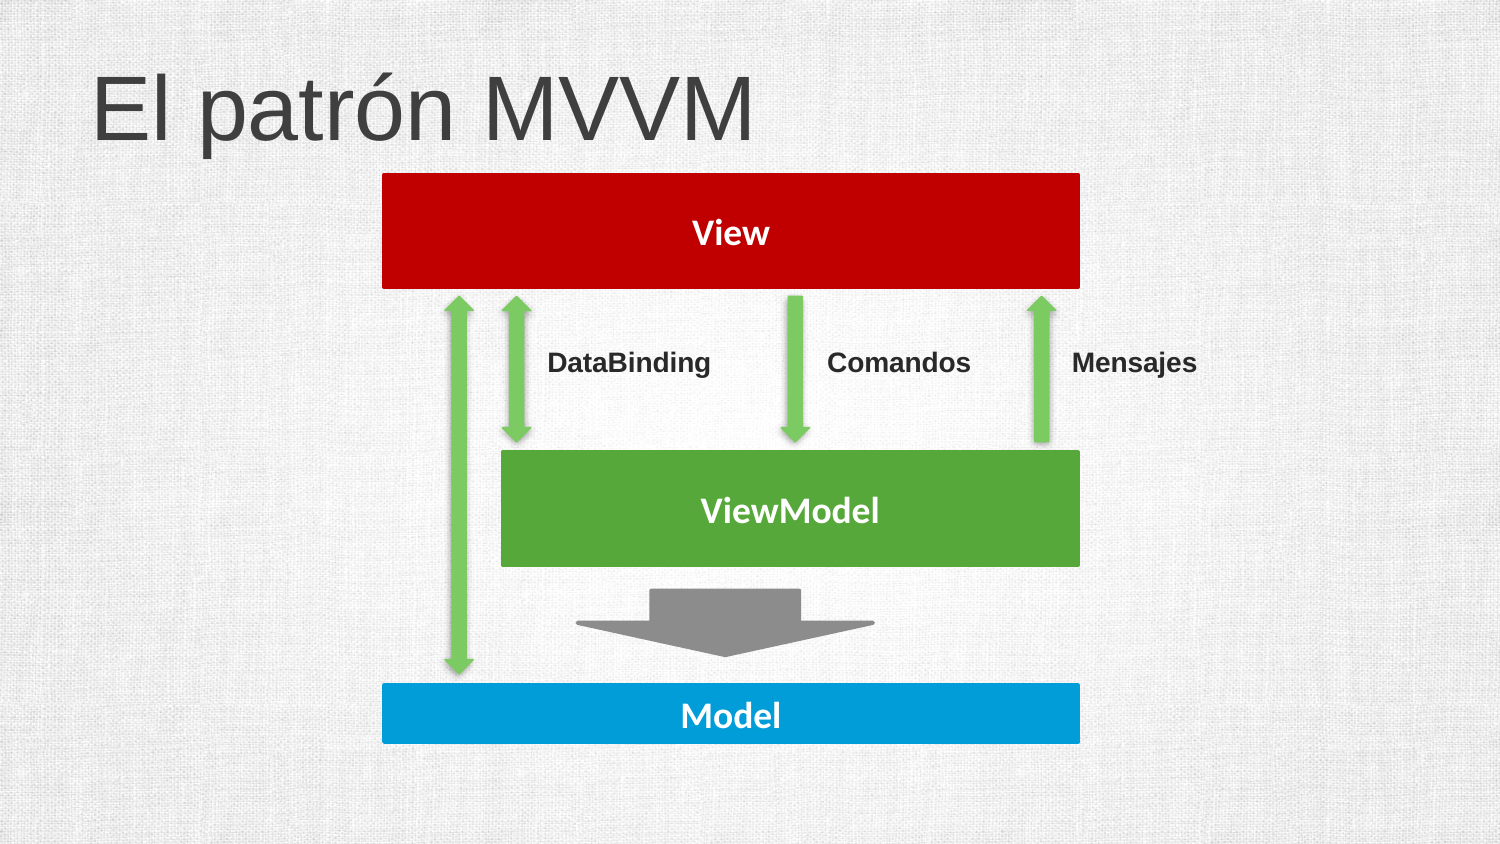

# El patrón MVVM
View

DataBinding
Comandos
Mensajes
ViewModel

Model